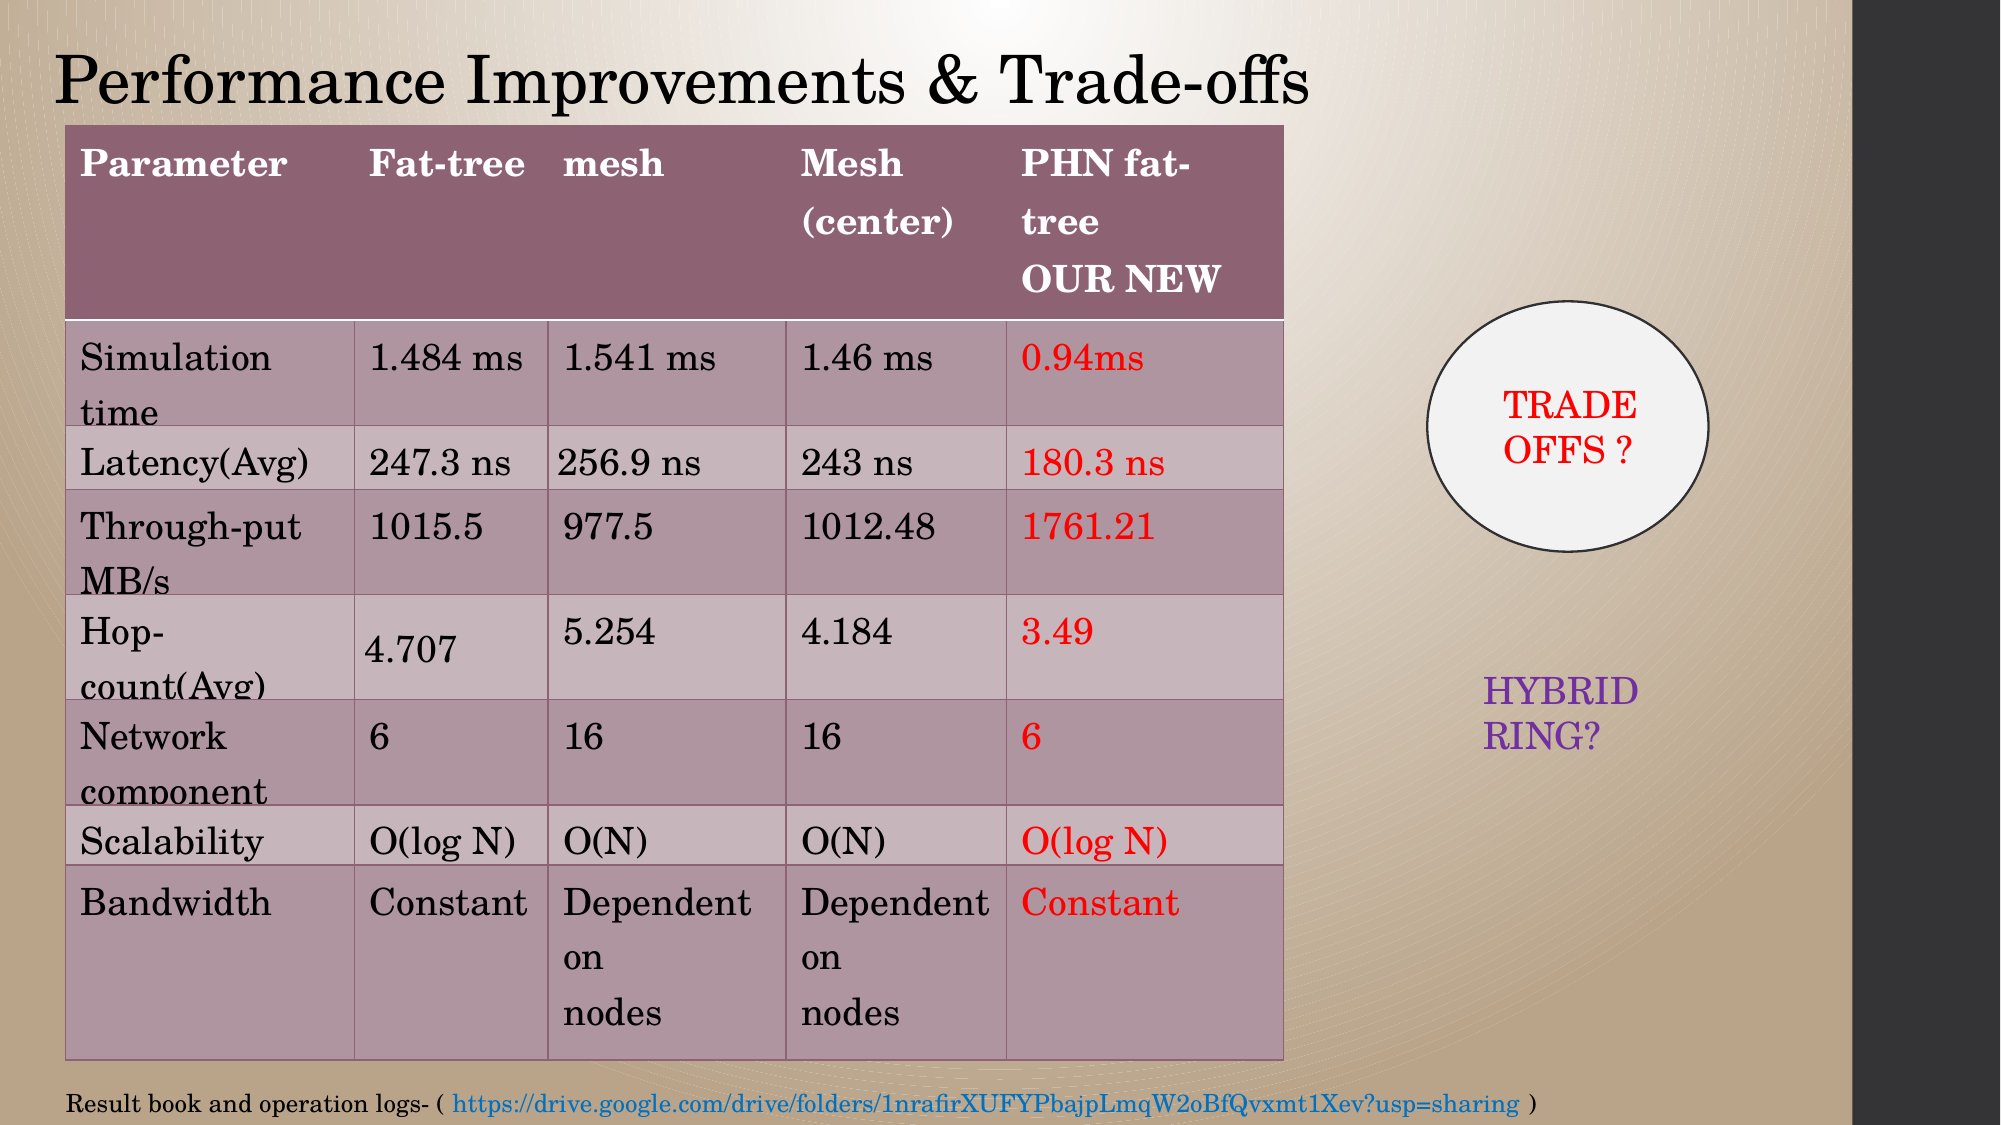

Performance Improvements & Trade-offs
| Parameter | Fat-tree | mesh | Mesh (center) | PHN fat-tree OUR NEW MODEL |
| --- | --- | --- | --- | --- |
| Simulation time | 1.484 ms | 1.541 ms | 1.46 ms | 0.94ms |
| Latency(Avg) | 247.3 ns | 256.9 ns | 243 ns | 180.3 ns |
| Through-put MB/s | 1015.5 | 977.5 | 1012.48 | 1761.21 |
| Hop-count(Avg) | 4.707 | 5.254 | 4.184 | 3.49 |
| Network component | 6 | 16 | 16 | 6 |
| Scalability | O(log N) | O(N) | O(N) | O(log N) |
| Bandwidth | Constant | Dependent on nodes | Dependent on nodes | Constant |

TRADE OFFS ?
HYBRID RING?
Result book and operation logs- ( https://drive.google.com/drive/folders/1nrafirXUFYPbajpLmqW2oBfQvxmt1Xev?usp=sharing )